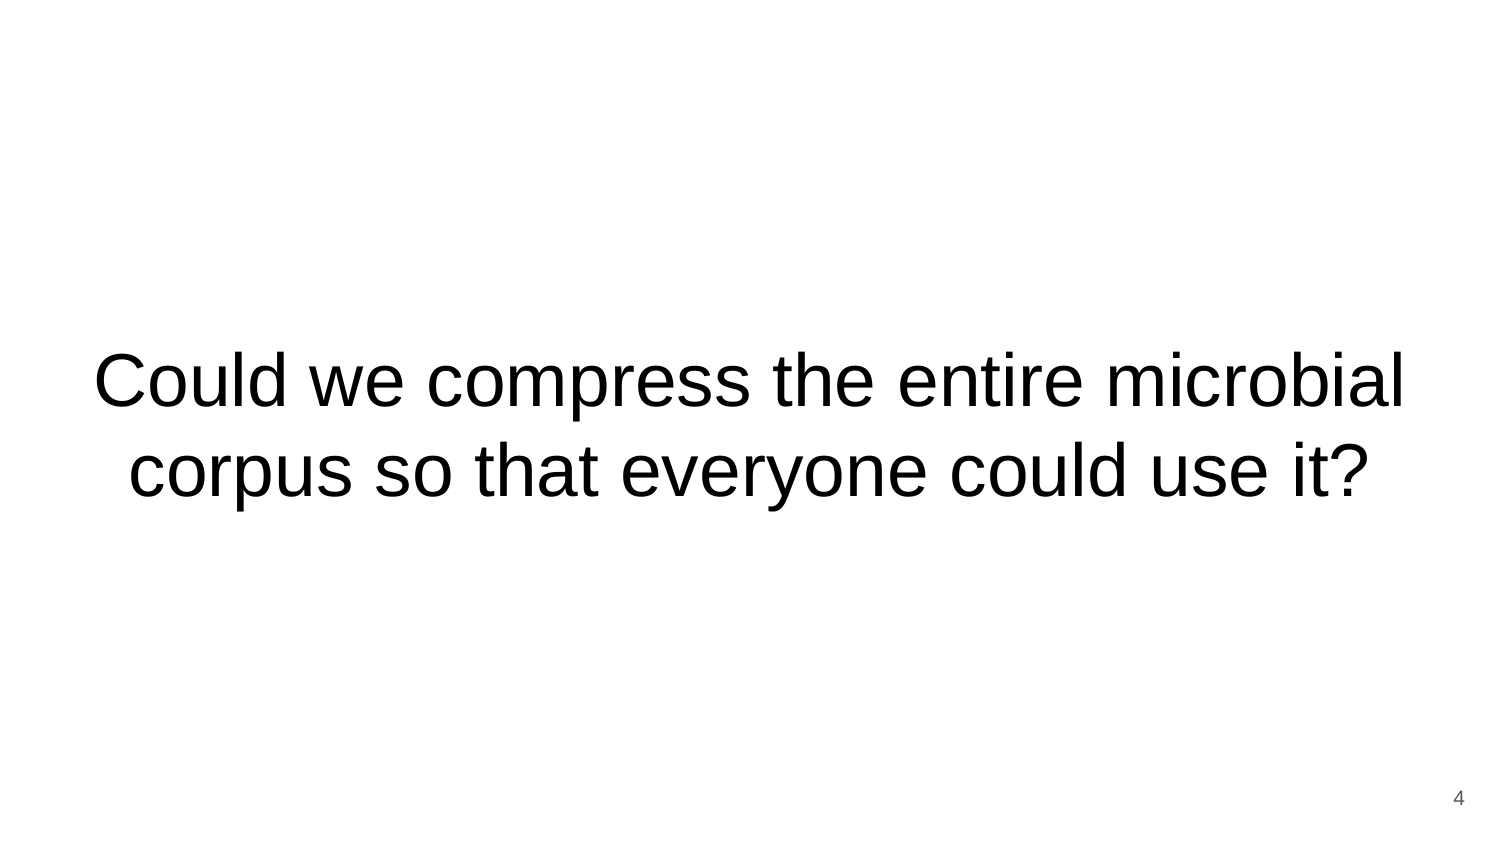

# Could we compress the entire microbial corpus so that everyone could use it?
4